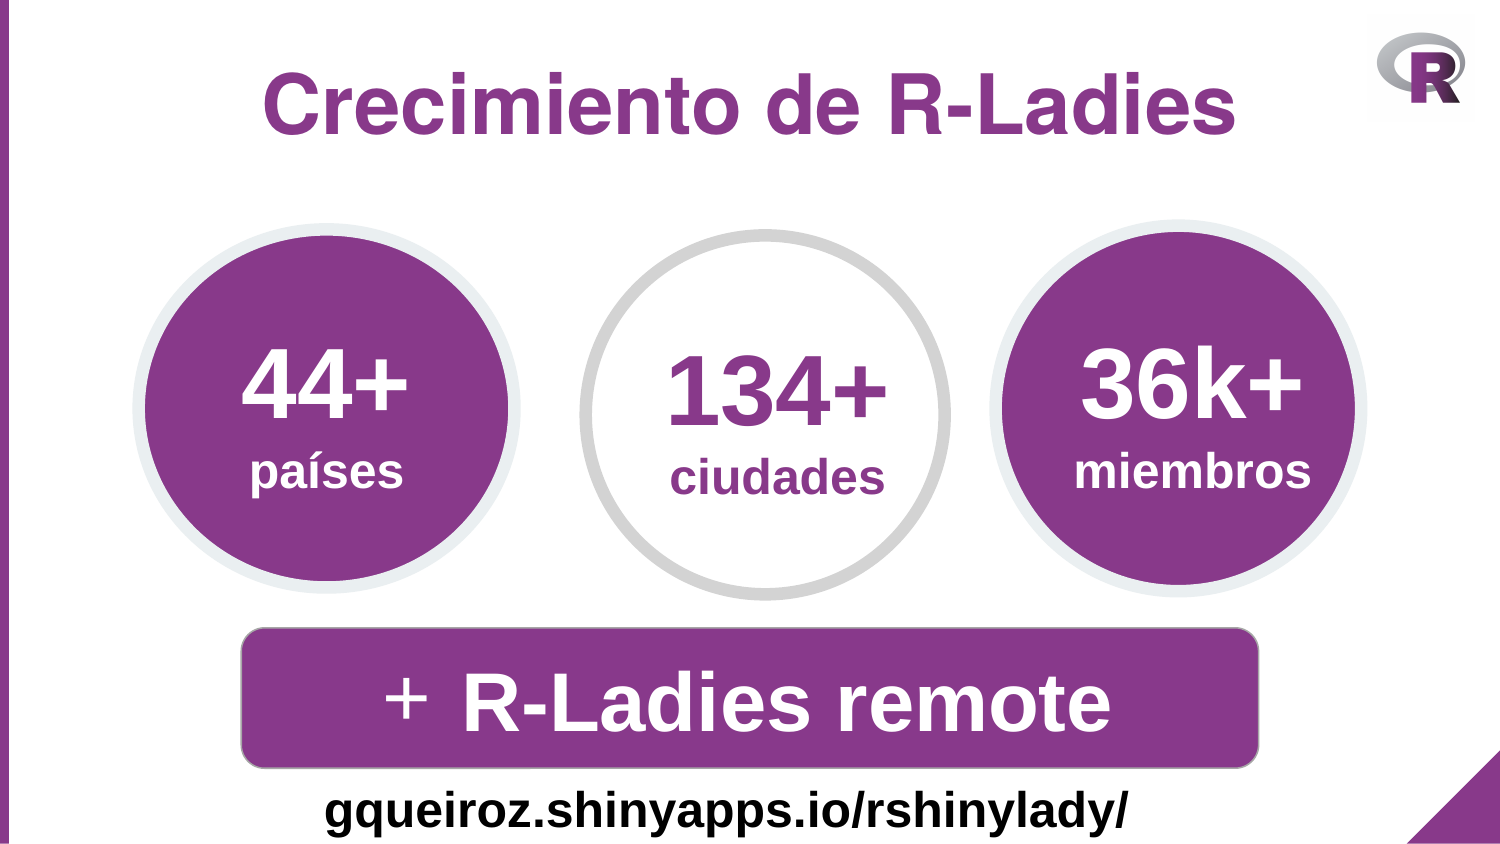

# Crecimiento de R-Ladies

36k+
miembros

44+ países

134+ ciudades

R-Ladies remote
gqueiroz.shinyapps.io/rshinylady/